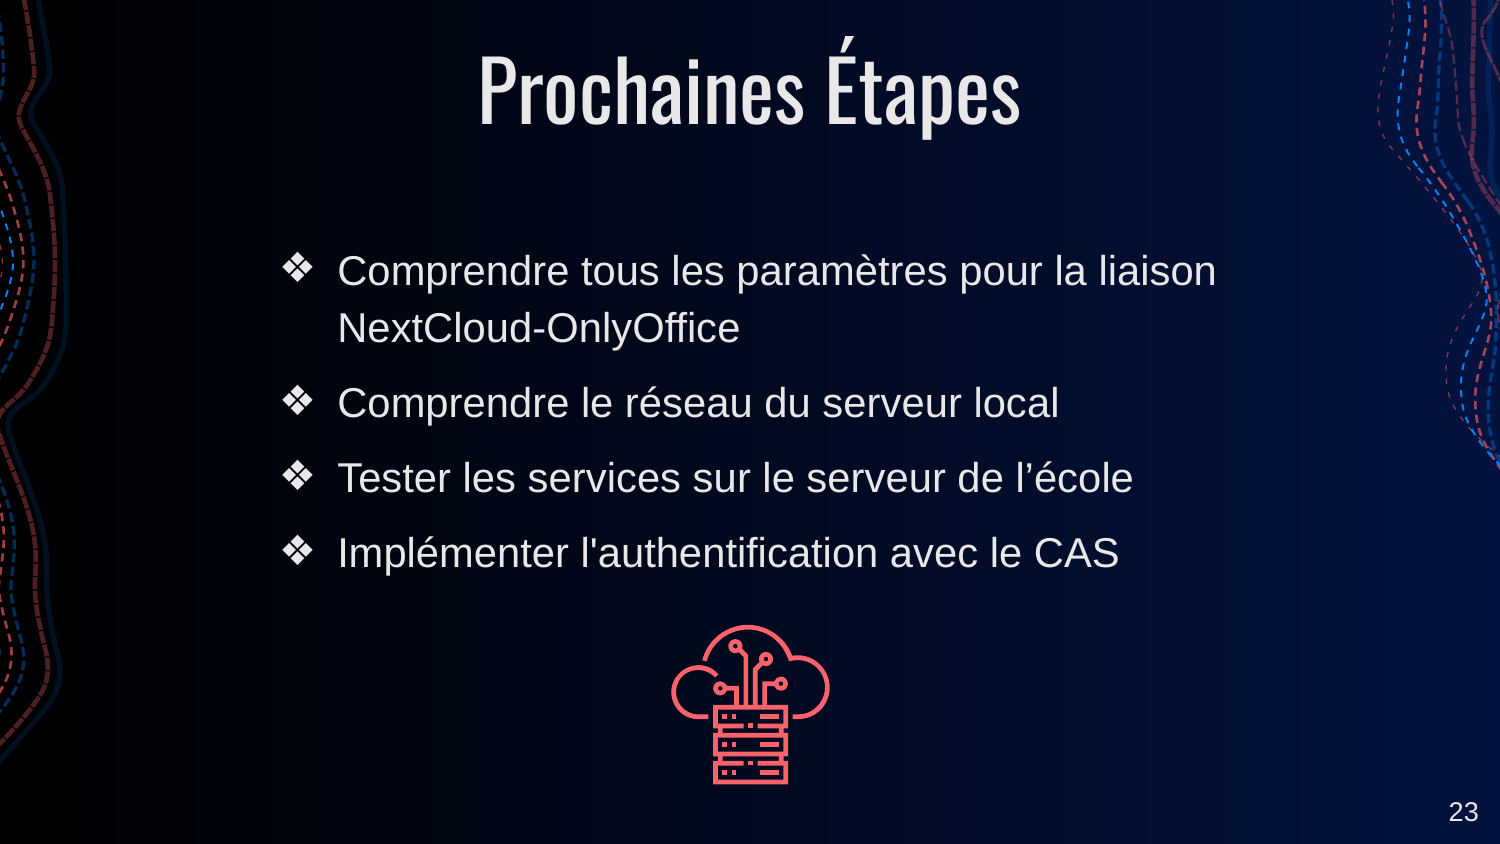

# Prochaines Étapes

Comprendre tous les paramètres pour la liaison NextCloud-OnlyOffice
Comprendre le réseau du serveur local
Tester les services sur le serveur de l’école
Implémenter l'authentification avec le CAS

23